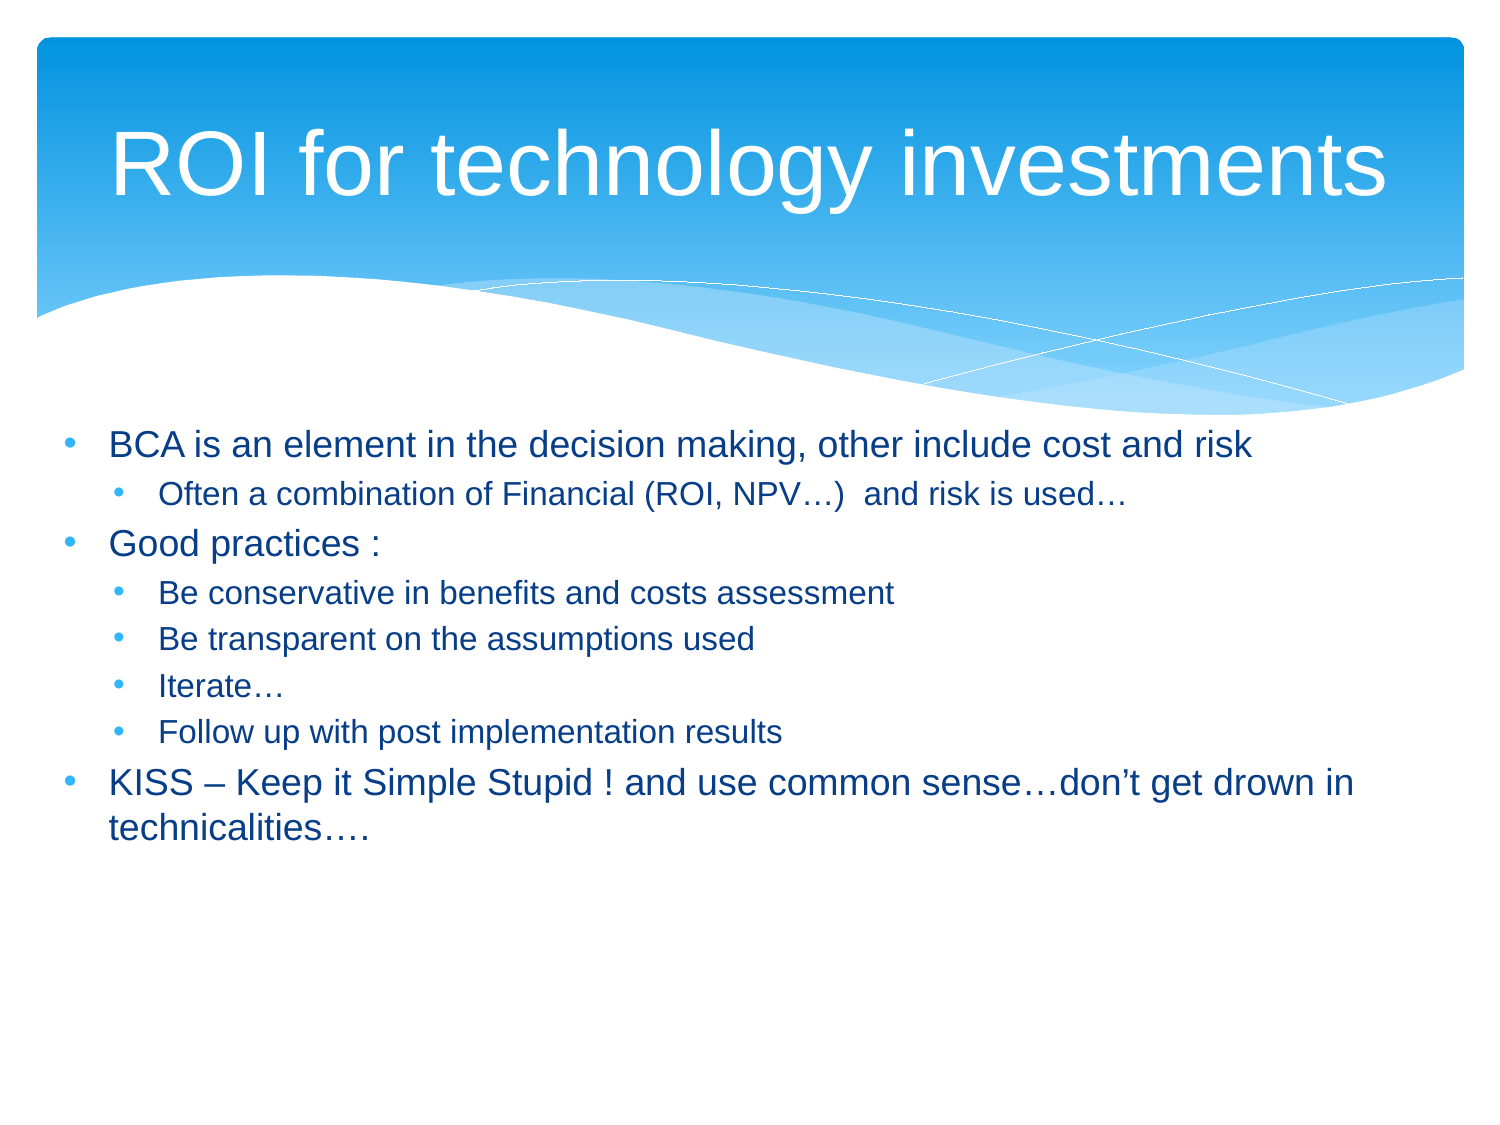

# ROI for technology investments
BCA is an element in the decision making, other include cost and risk
Often a combination of Financial (ROI, NPV…)  and risk is used…
Good practices :
Be conservative in benefits and costs assessment
Be transparent on the assumptions used
Iterate…
Follow up with post implementation results
KISS – Keep it Simple Stupid ! and use common sense…don’t get drown in technicalities….